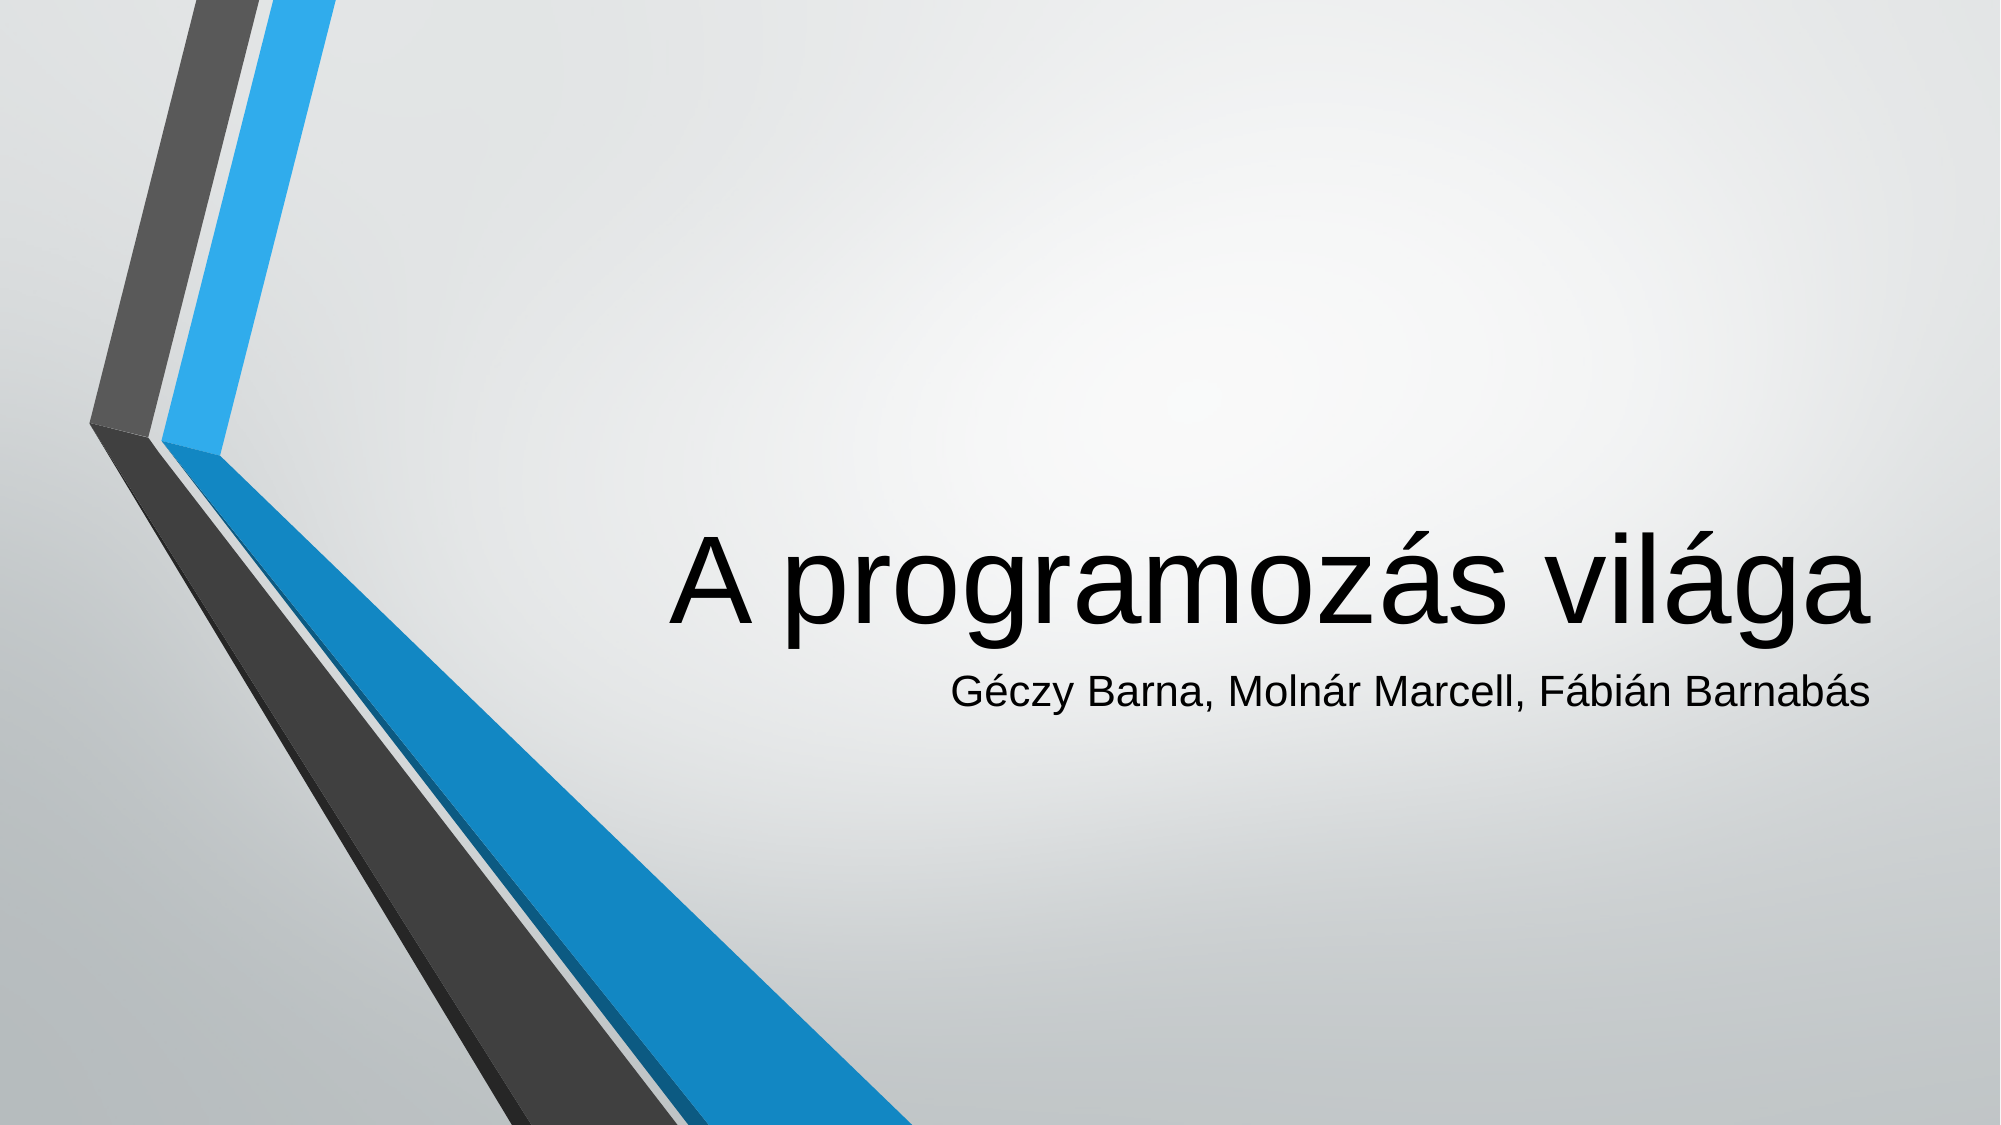

# A programozás világa
Géczy Barna, Molnár Marcell, Fábián Barnabás